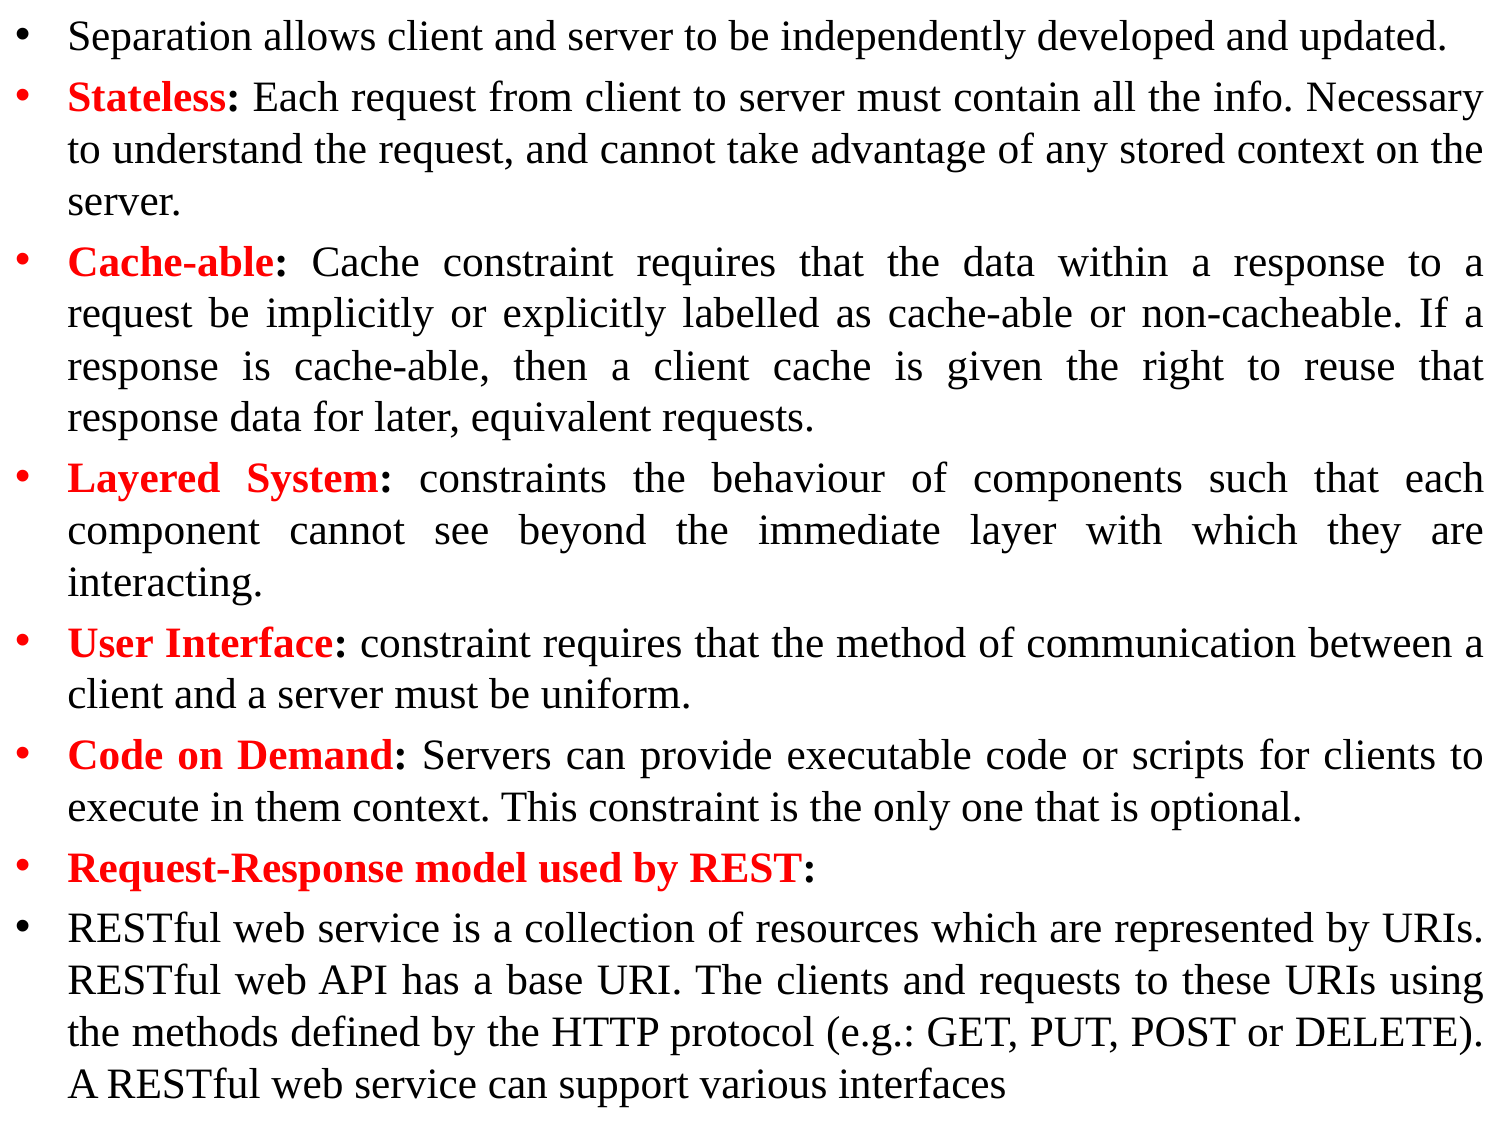

Separation allows client and server to be independently developed and updated.
Stateless: Each request from client to server must contain all the info. Necessary to understand the request, and cannot take advantage of any stored context on the server.
Cache-able: Cache constraint requires that the data within a response to a request be implicitly or explicitly labelled as cache-able or non-cacheable. If a response is cache-able, then a client cache is given the right to reuse that response data for later, equivalent requests.
Layered System: constraints the behaviour of components such that each component cannot see beyond the immediate layer with which they are interacting.
User Interface: constraint requires that the method of communication between a client and a server must be uniform.
Code on Demand: Servers can provide executable code or scripts for clients to execute in them context. This constraint is the only one that is optional.
Request-Response model used by REST:
RESTful web service is a collection of resources which are represented by URIs. RESTful web API has a base URI. The clients and requests to these URIs using the methods defined by the HTTP protocol (e.g.: GET, PUT, POST or DELETE). A RESTful web service can support various interfaces